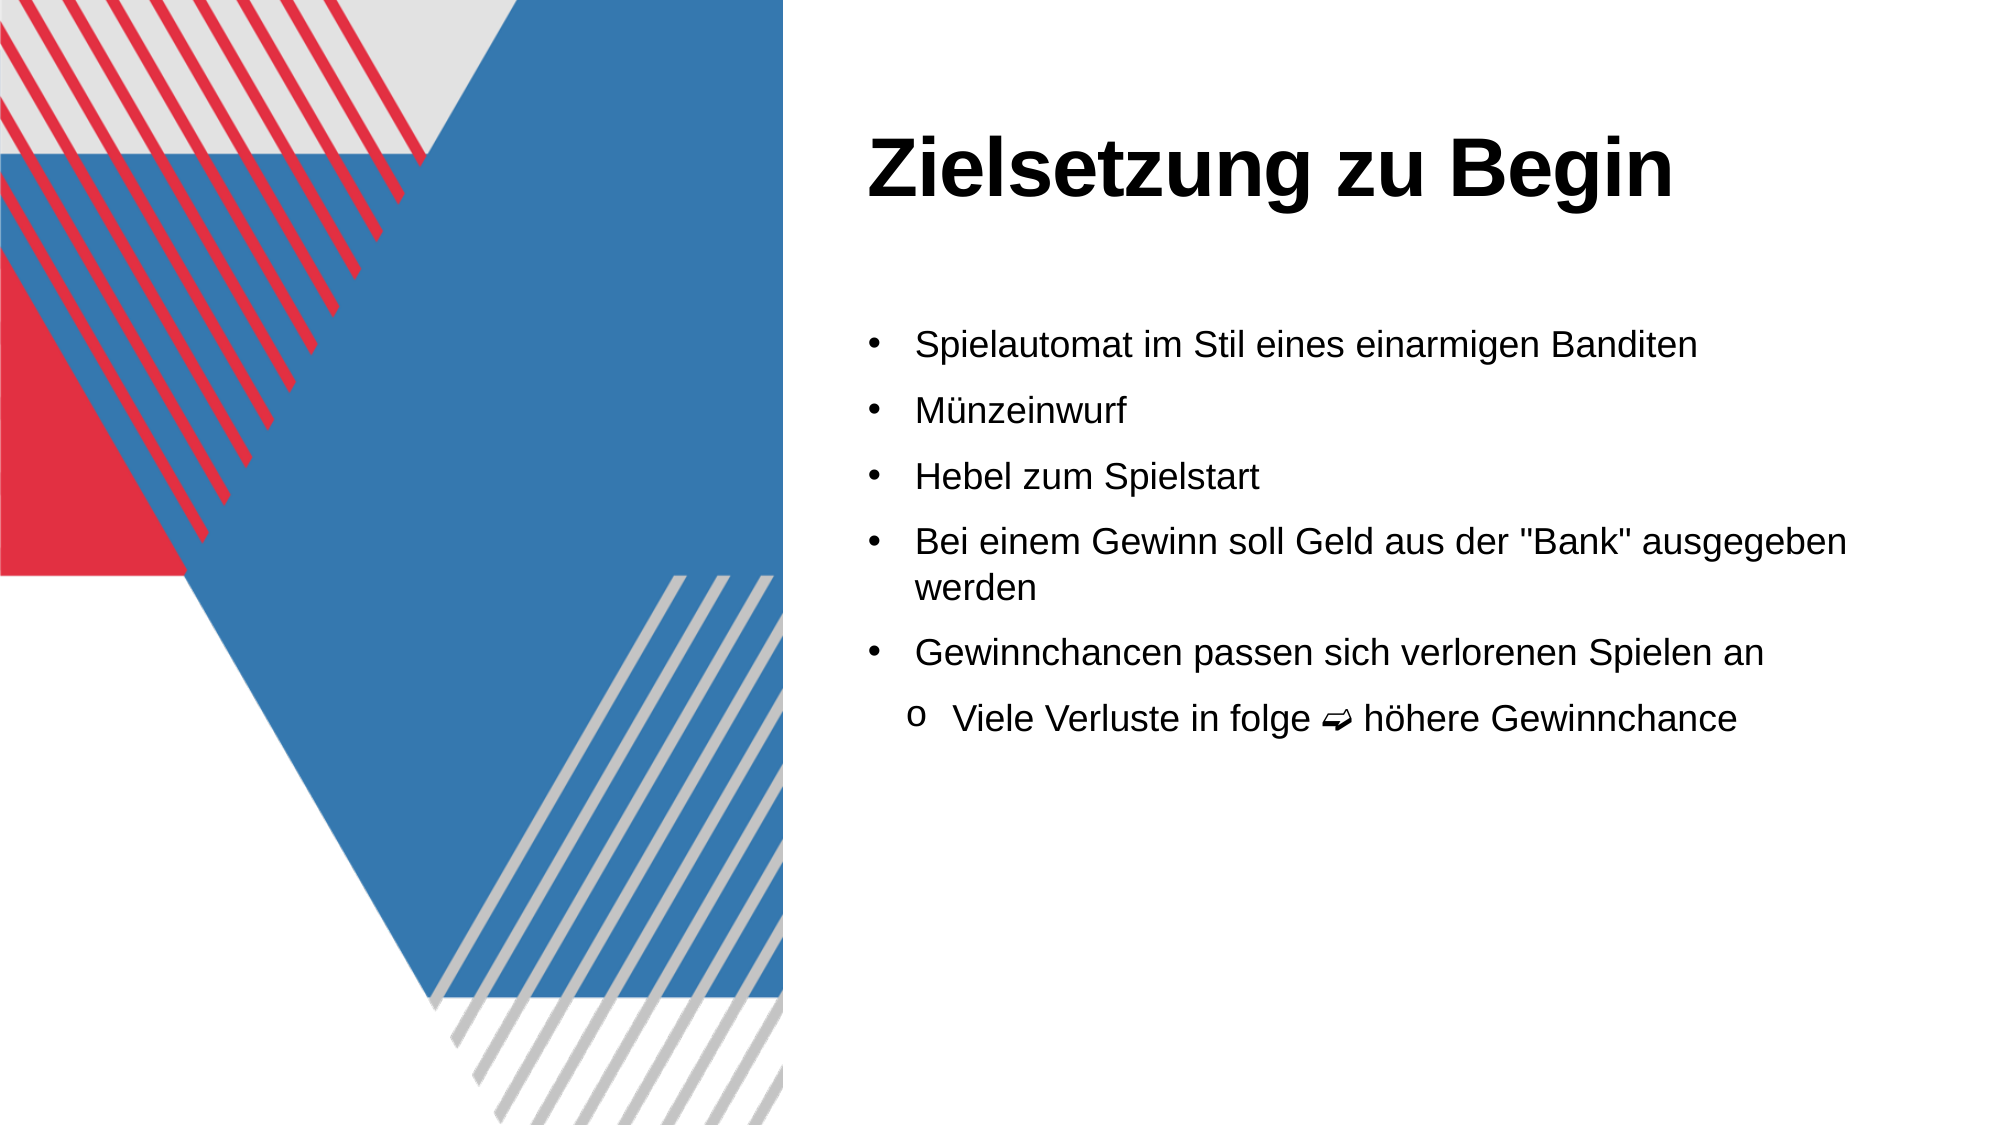

# Zielsetzung zu Begin
Spielautomat im Stil eines einarmigen Banditen
Münzeinwurf
Hebel zum Spielstart
Bei einem Gewinn soll Geld aus der "Bank" ausgegeben werden
Gewinnchancen passen sich verlorenen Spielen an
Viele Verluste in folge ➫ höhere Gewinnchance